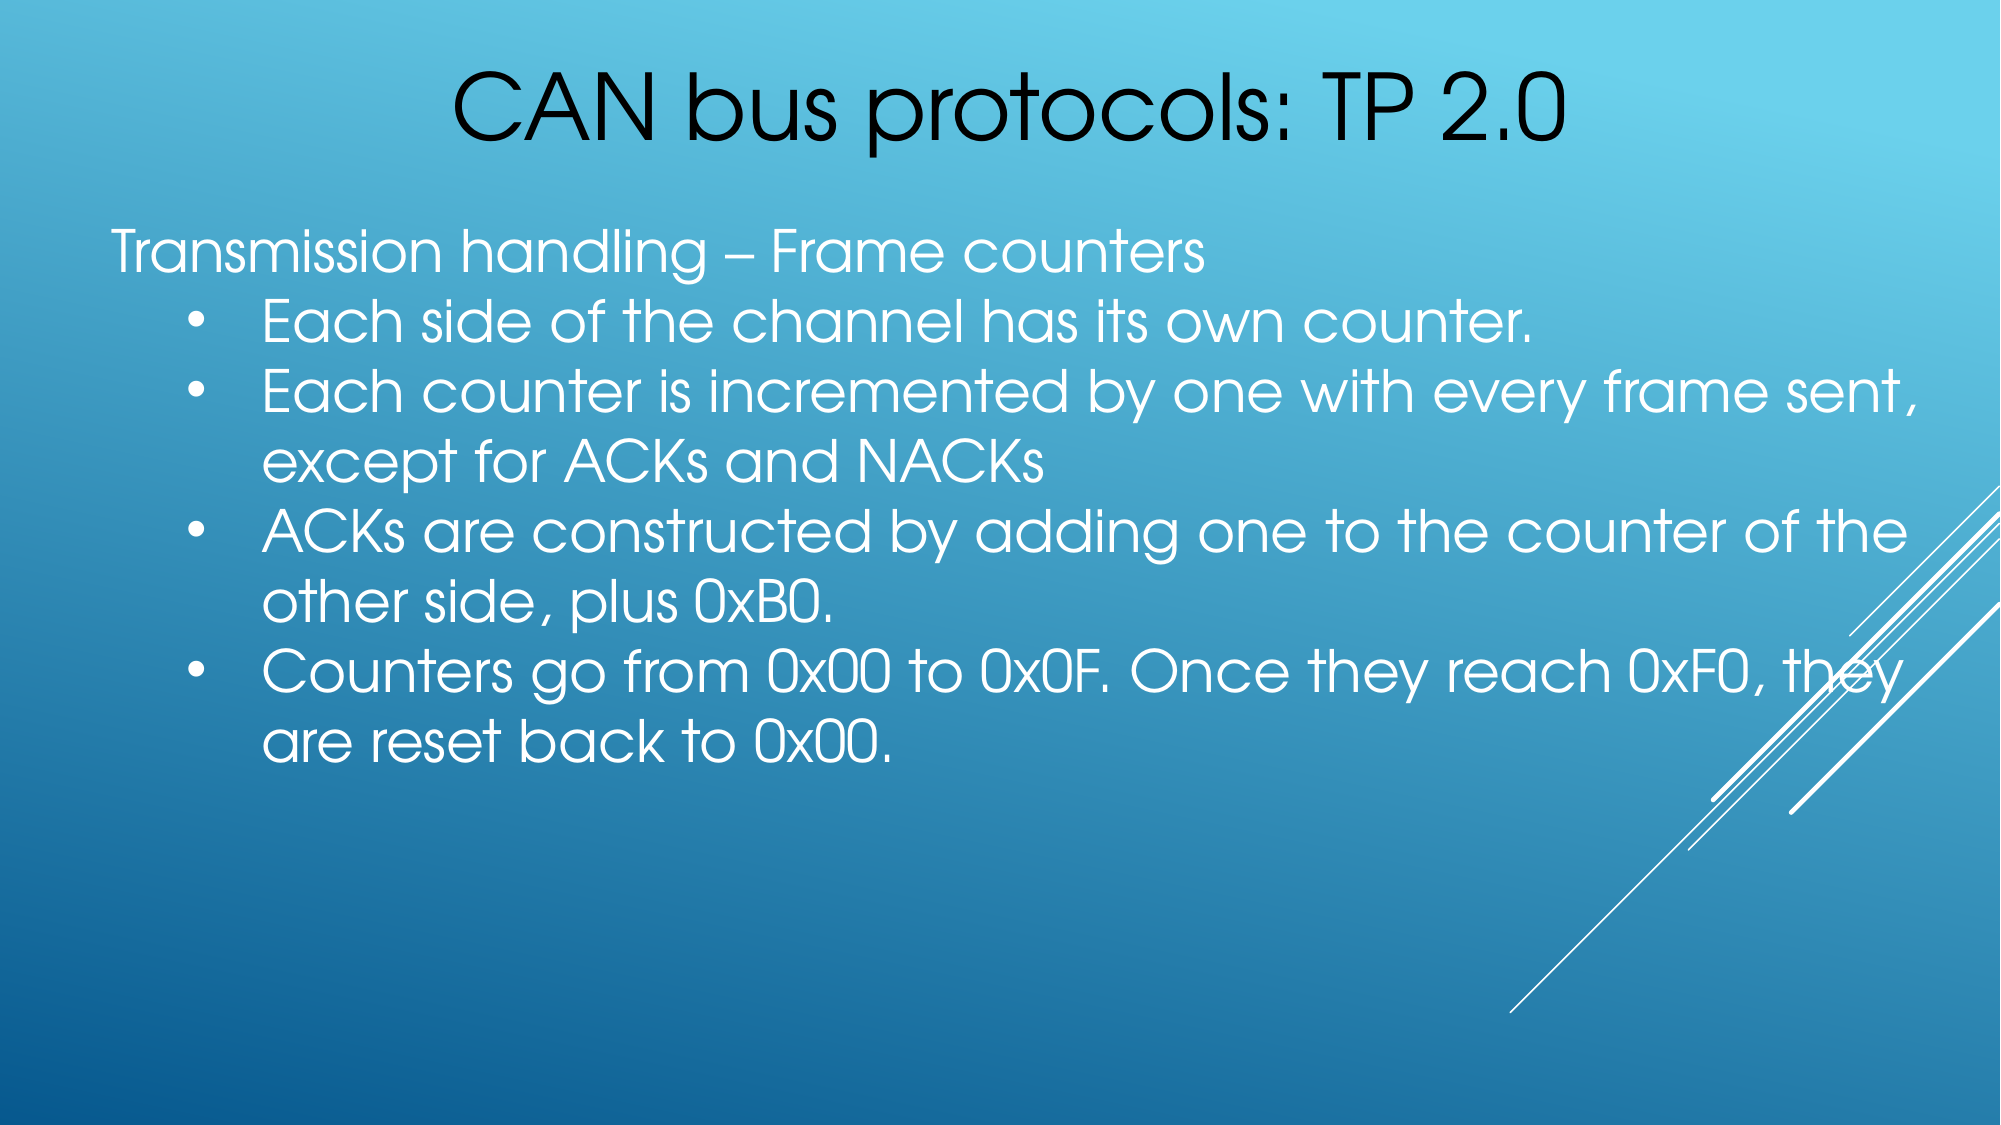

CAN bus protocols: TP 2.0
Transmission handling – Frame counters
Each side of the channel has its own counter.
Each counter is incremented by one with every frame sent, except for ACKs and NACKs
ACKs are constructed by adding one to the counter of the other side, plus 0xB0.
Counters go from 0x00 to 0x0F. Once they reach 0xF0, they are reset back to 0x00.